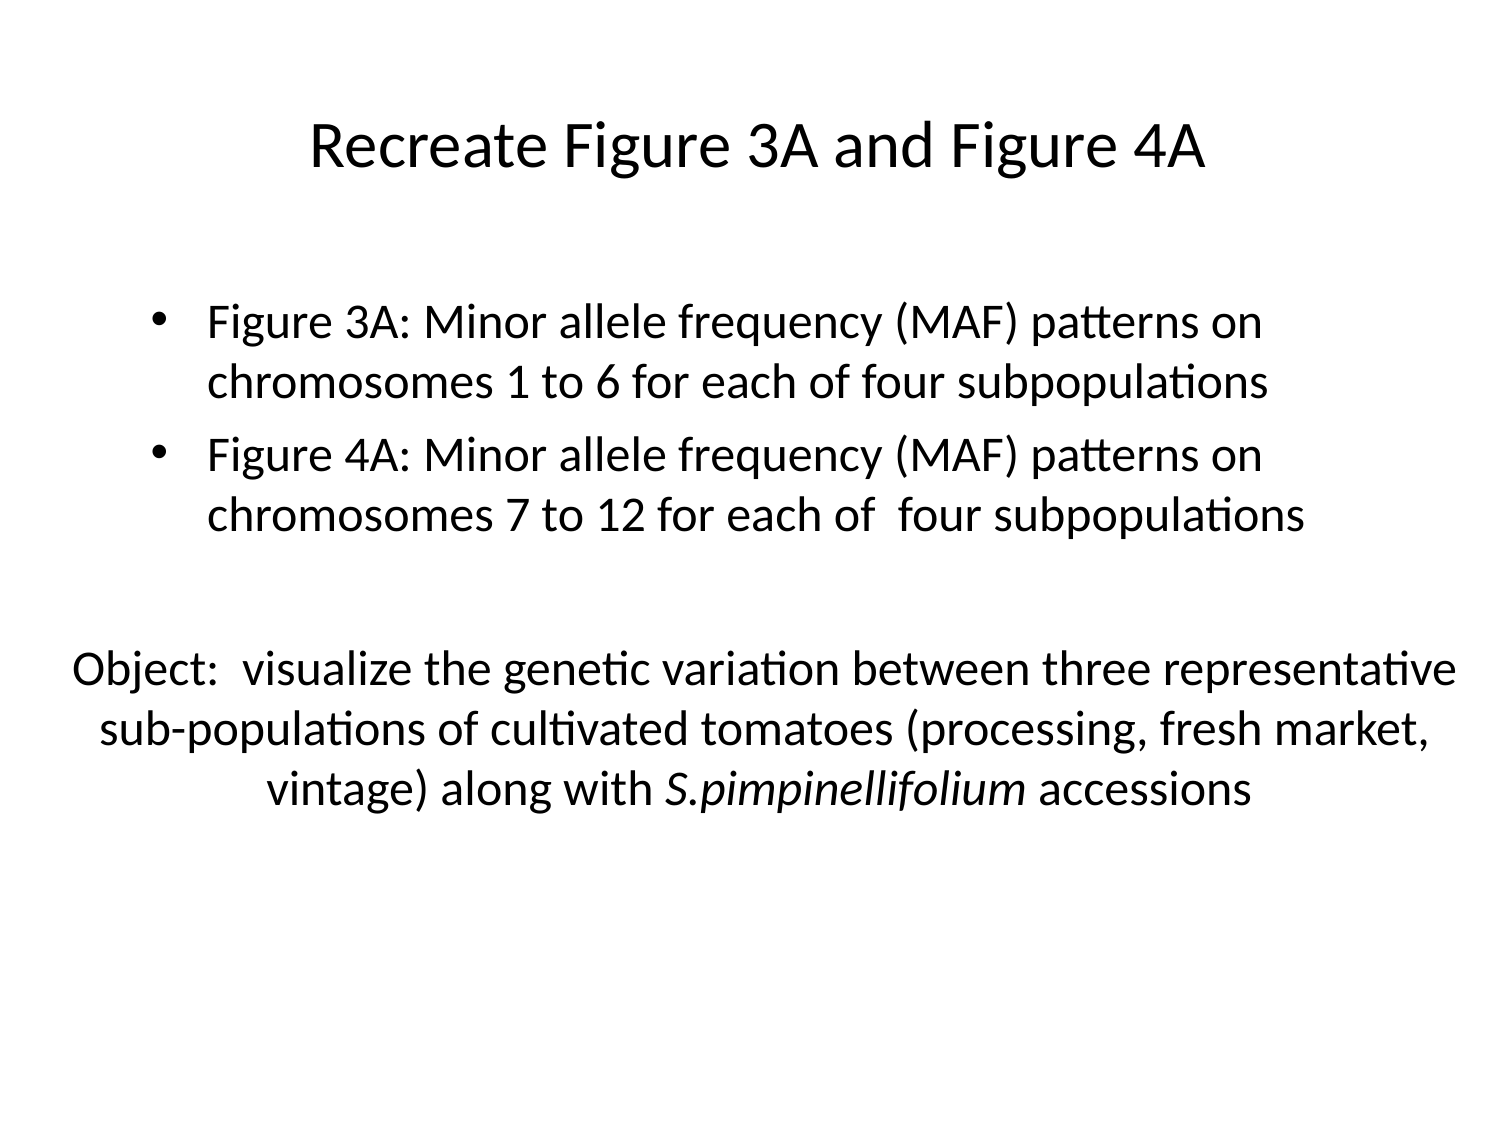

Recreate Figure 3A and Figure 4A
Figure 3A: Minor allele frequency (MAF) patterns on chromosomes 1 to 6 for each of four subpopulations
Figure 4A: Minor allele frequency (MAF) patterns on chromosomes 7 to 12 for each of  four subpopulations
Object:  visualize the genetic variation between three representative sub-populations of cultivated tomatoes (processing, fresh market, vintage) along with S.pimpinellifolium accessions